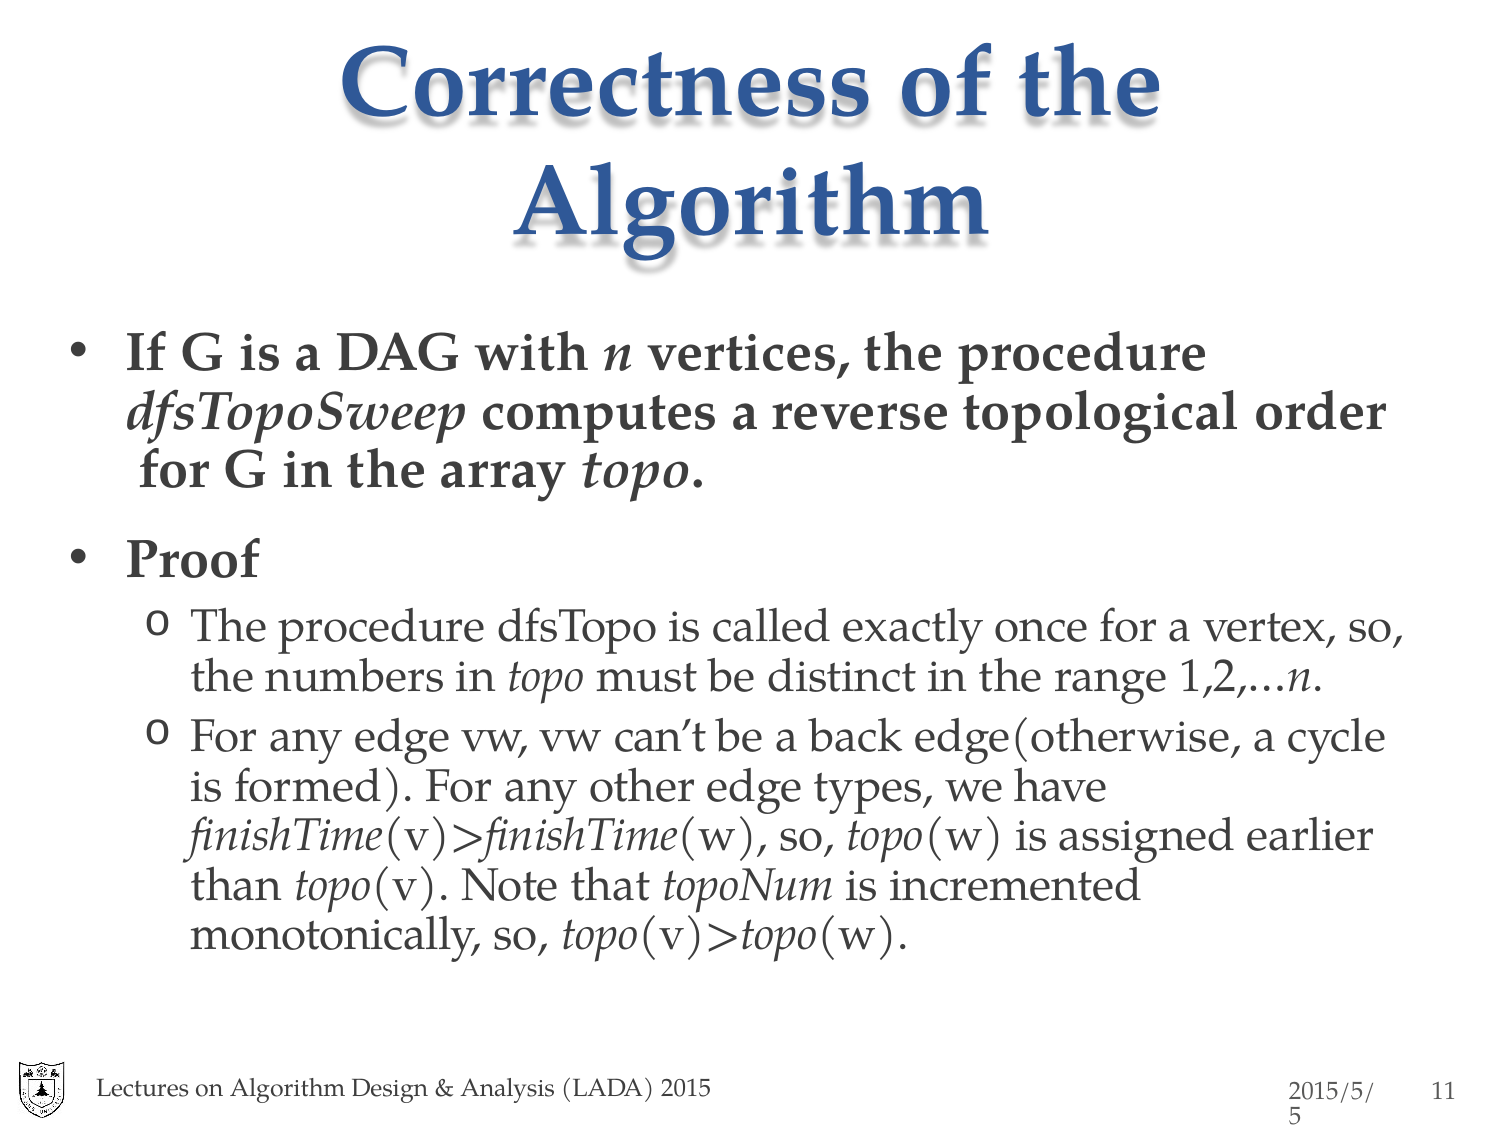

# Correctness of the  Algorithm

If G is a DAG with n vertices, the procedure  dfsTopoSweep computes a reverse topological order  for G in the array topo.
Proof
The procedure dfsTopo is called exactly once for a vertex, so,  the numbers in topo must be distinct in the range 1,2,…n.
For any edge vw, vw can’t be a back edge(otherwise, a cycle  is formed). For any other edge types, we have  finishTime(v)>finishTime(w), so, topo(w) is assigned earlier  than topo(v). Note that topoNum is incremented  monotonically, so, topo(v)>topo(w).
Lectures on Algorithm Design & Analysis (LADA) 2015
11
2015/5/5